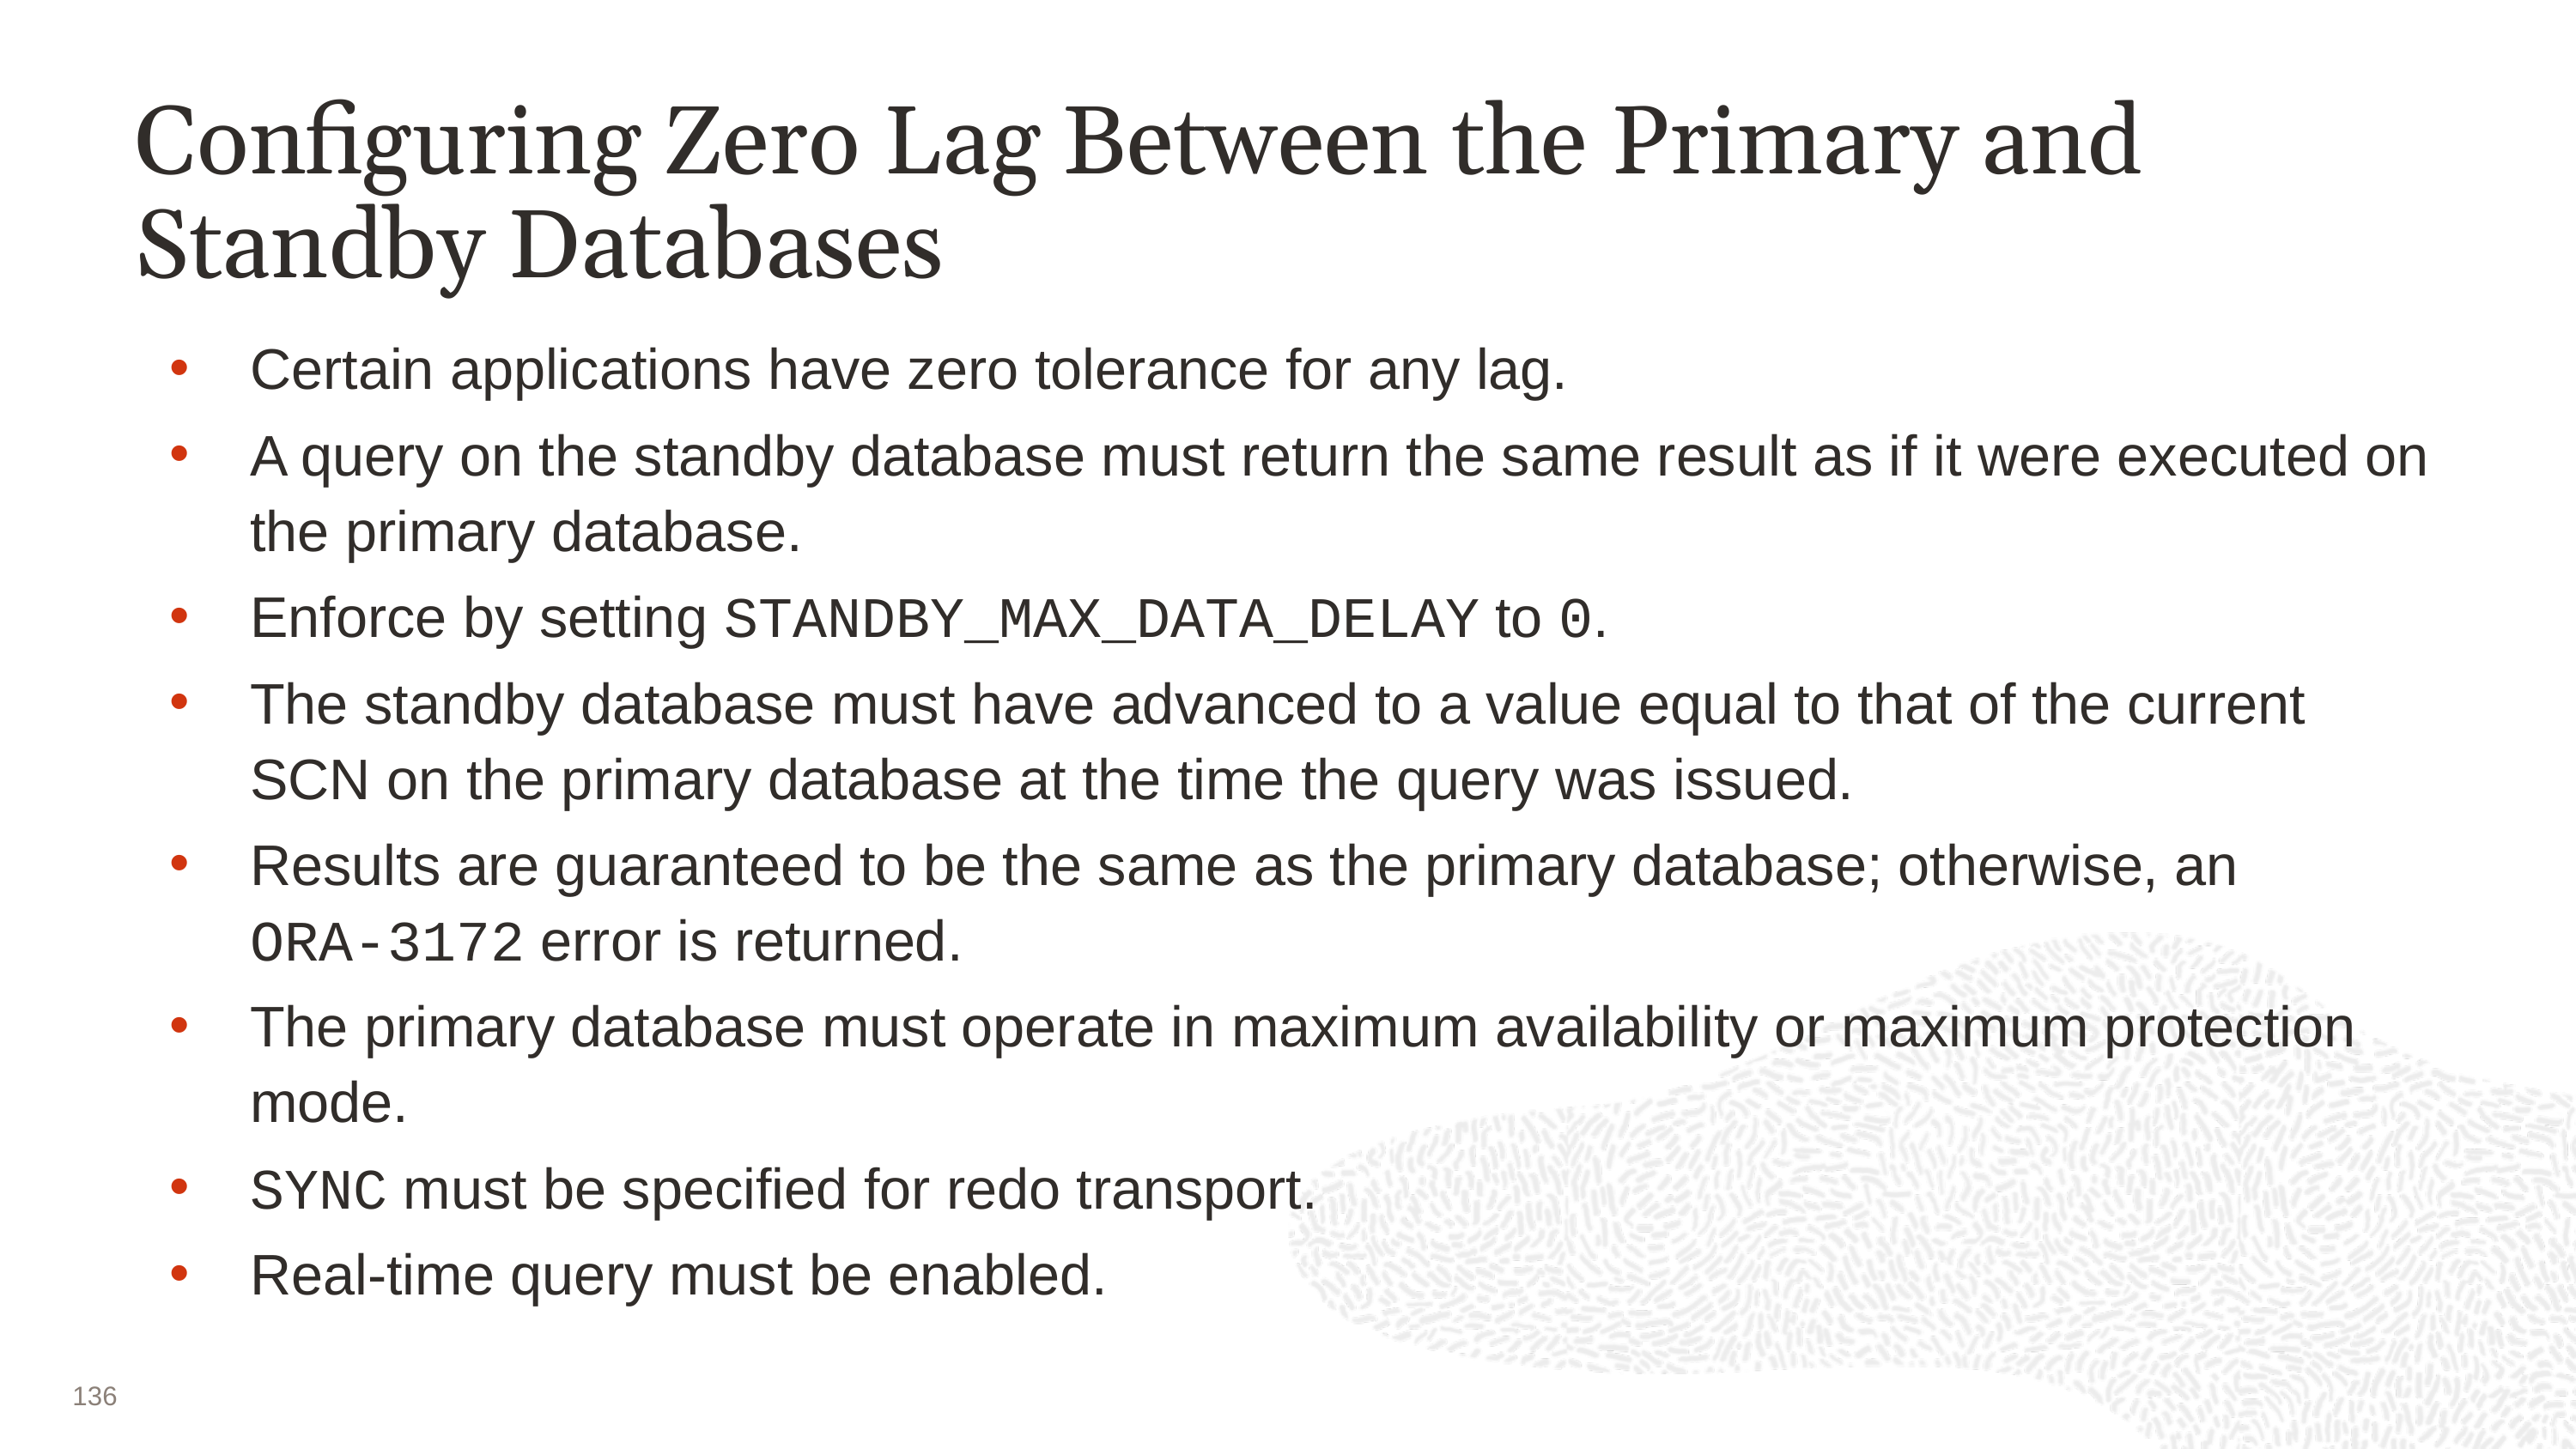

# Configuring Zero Lag Between the Primary and Standby Databases
Certain applications have zero tolerance for any lag.
A query on the standby database must return the same result as if it were executed on the primary database.
Enforce by setting STANDBY_MAX_DATA_DELAY to 0.
The standby database must have advanced to a value equal to that of the current SCN on the primary database at the time the query was issued.
Results are guaranteed to be the same as the primary database; otherwise, an
ORA-3172 error is returned.
The primary database must operate in maximum availability or maximum protection mode.
SYNC must be specified for redo transport.
Real-time query must be enabled.